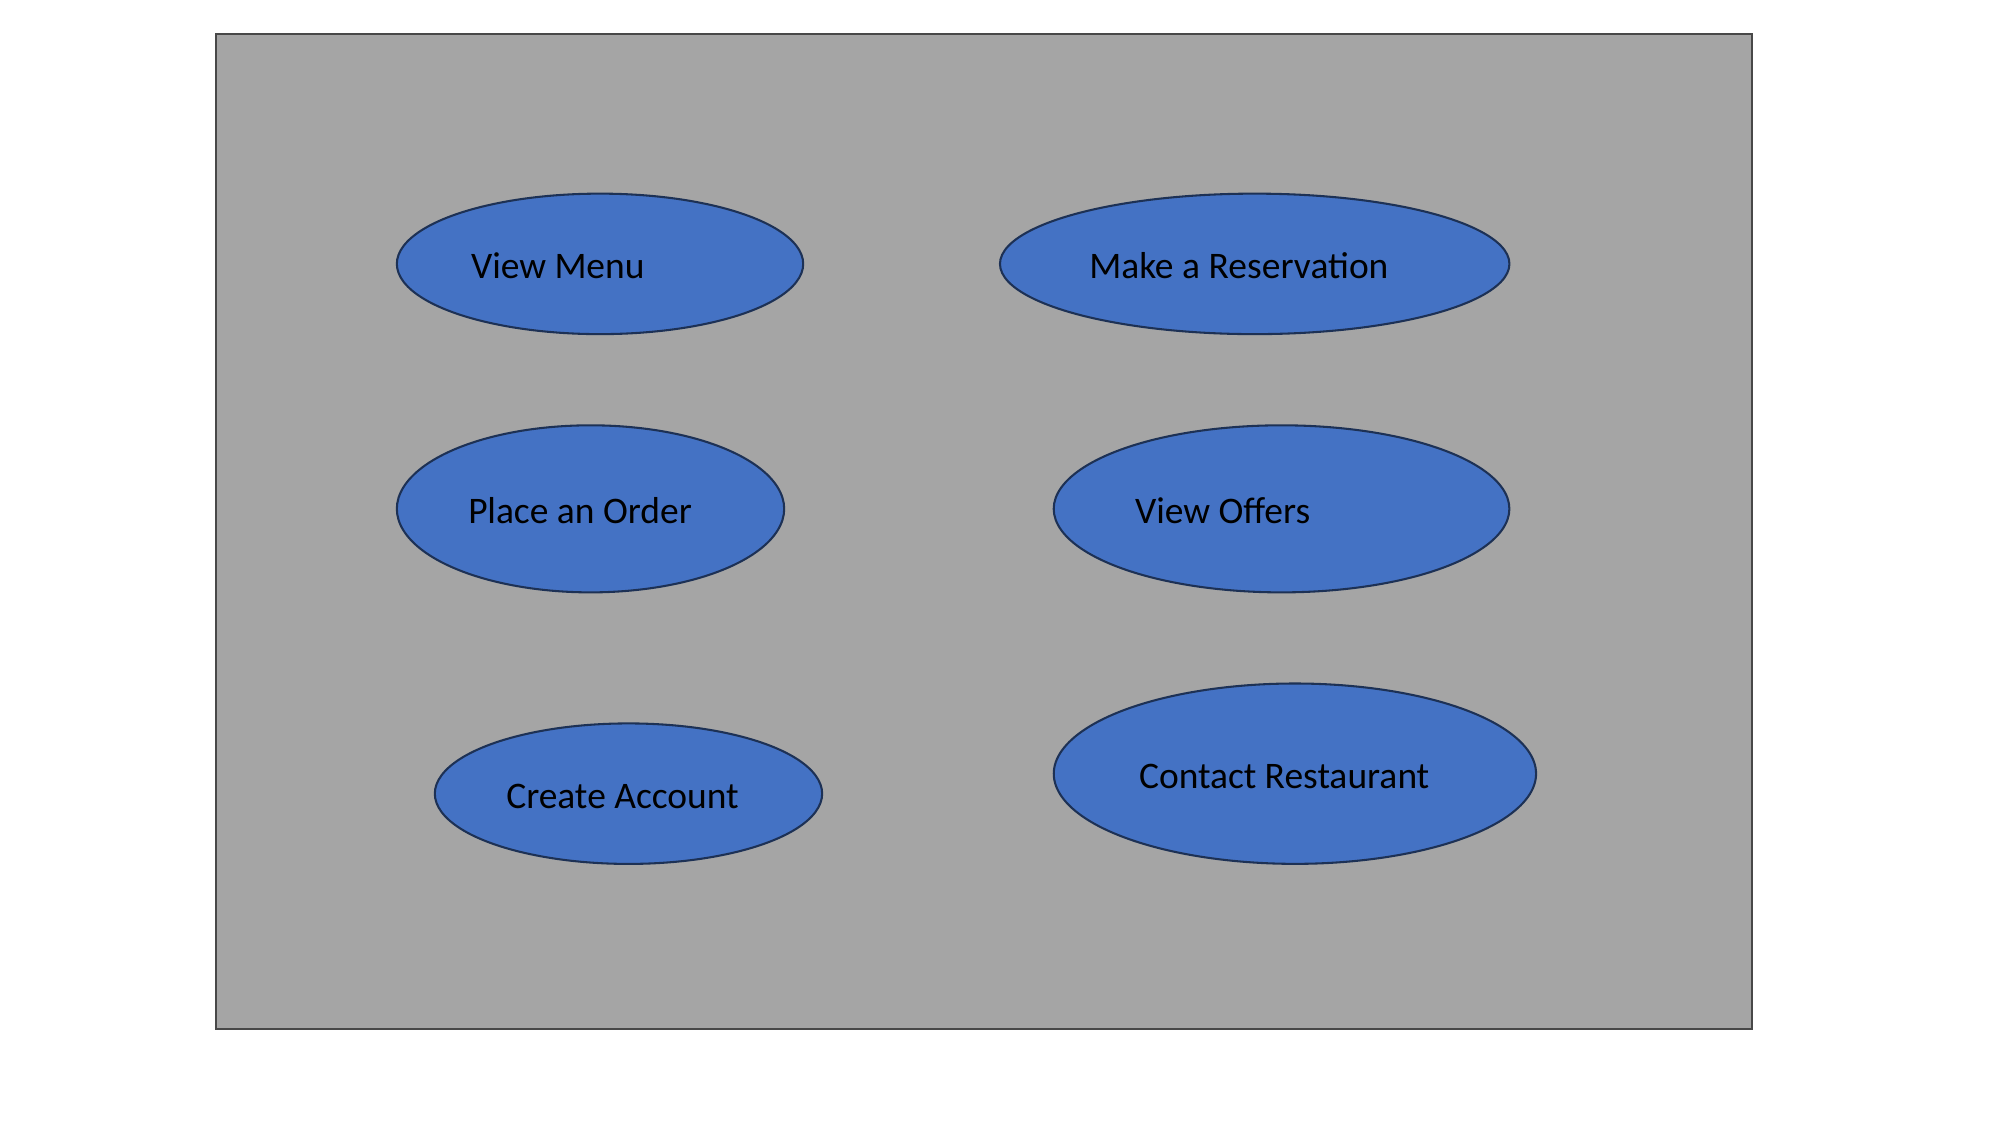

View Menu
Make a Reservation
Place an Order
View Offers
Contact Restaurant
Create Account